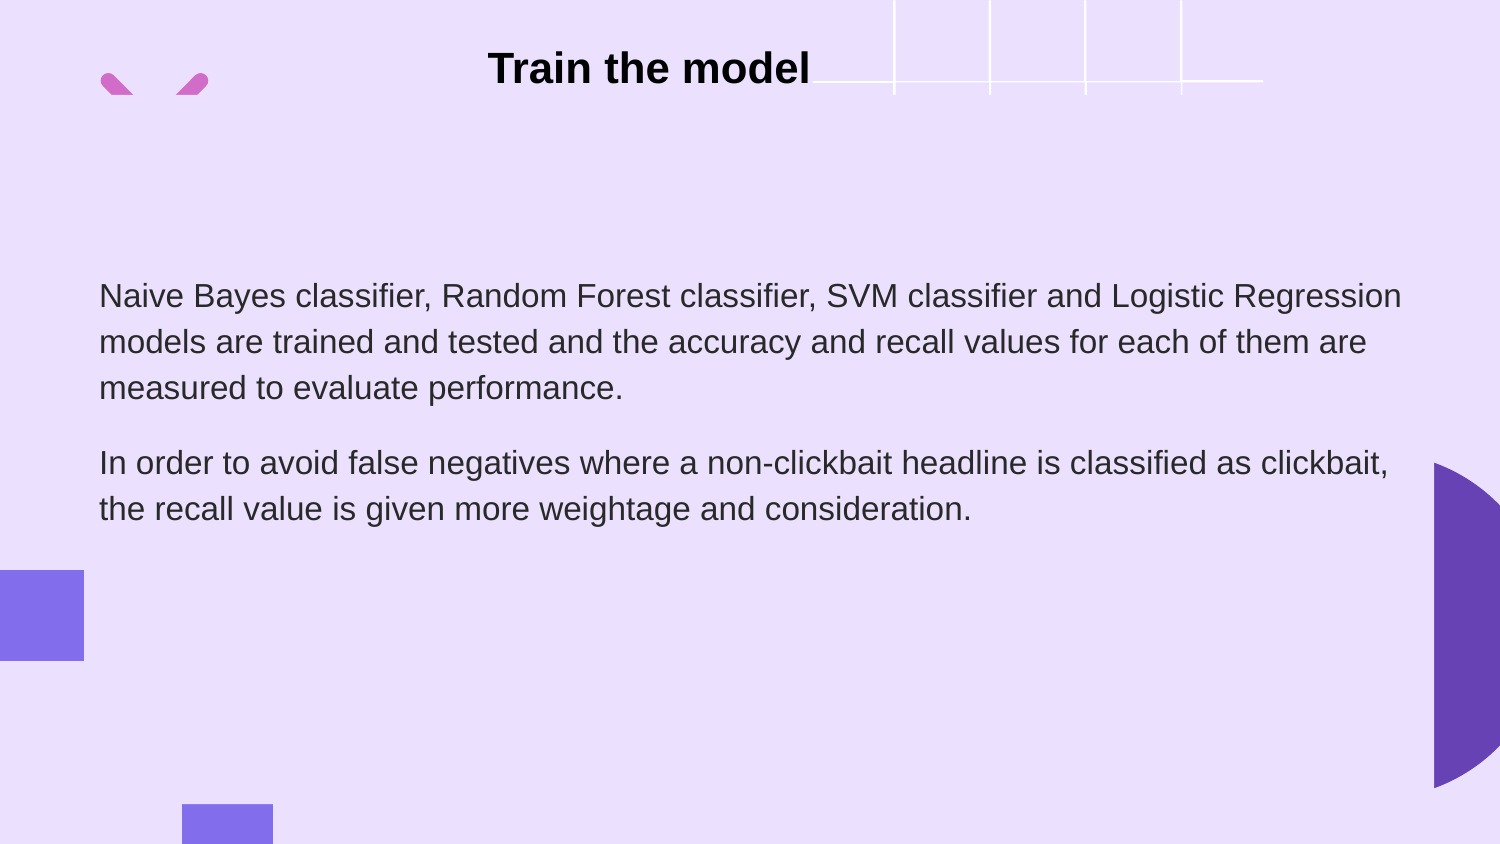

Train the model

Naive Bayes classifier, Random Forest classifier, SVM classifier and Logistic Regression models are trained and tested and the accuracy and recall values for each of them are measured to evaluate performance.
In order to avoid false negatives where a non-clickbait headline is classified as clickbait, the recall value is given more weightage and consideration.

# —SOMEONE FAMOUS